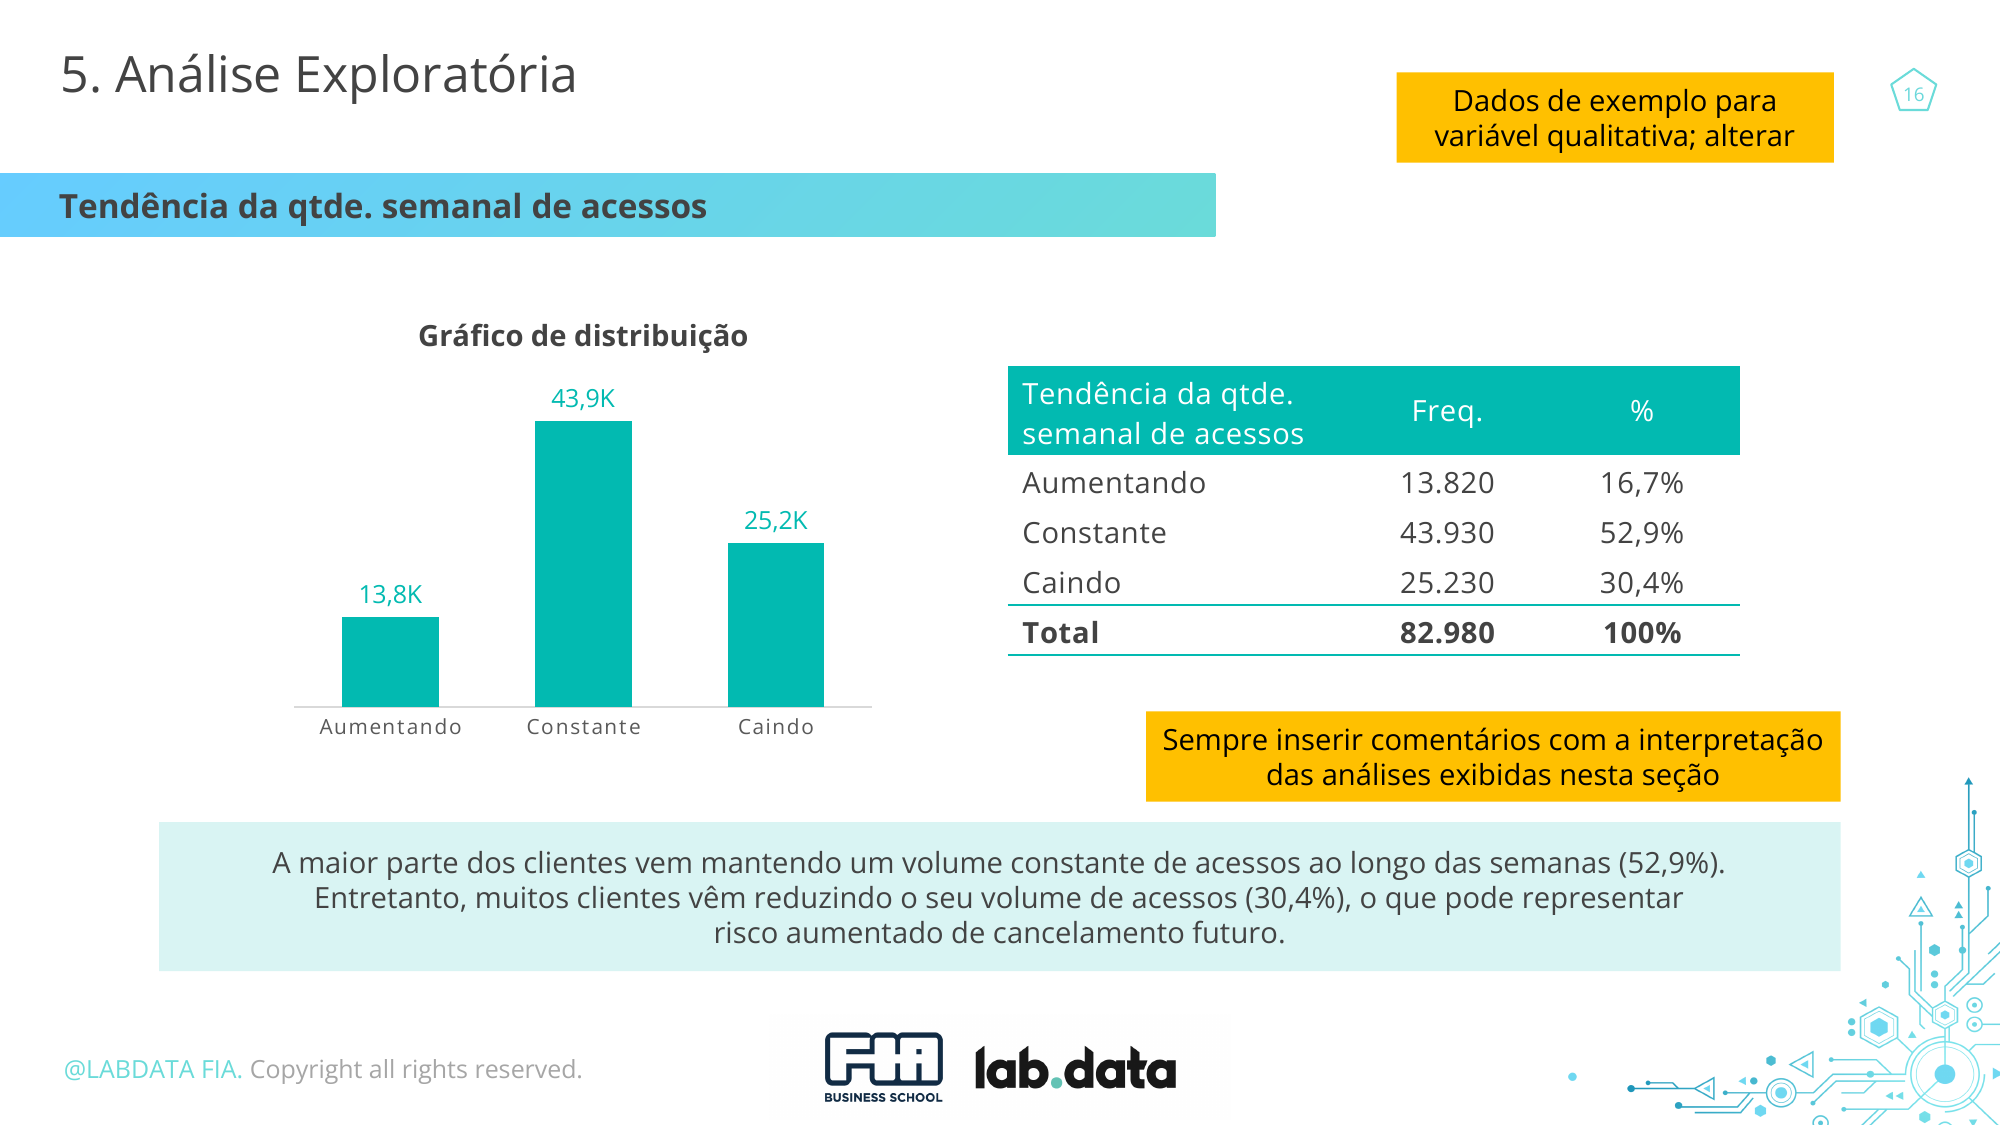

5. Análise Exploratória
Dados de exemplo para variável qualitativa; alterar
Tendência da qtde. semanal de acessos
Gráfico de distribuição
| Tendência da qtde. semanal de acessos | Freq. | % |
| --- | --- | --- |
| Aumentando | 13.820 | 16,7% |
| Constante | 43.930 | 52,9% |
| Caindo | 25.230 | 30,4% |
| Total | 82.980 | 100% |

### Chart

| Category | Valores |
|---|---|
| Aumentando | 13820.0 |
| Constante | 43930.0 |
| Caindo | 25230.0 |
Sempre inserir comentários com a interpretação das análises exibidas nesta seção
A maior parte dos clientes vem mantendo um volume constante de acessos ao longo das semanas (52,9%).
Entretanto, muitos clientes vêm reduzindo o seu volume de acessos (30,4%), o que pode representar
risco aumentado de cancelamento futuro.